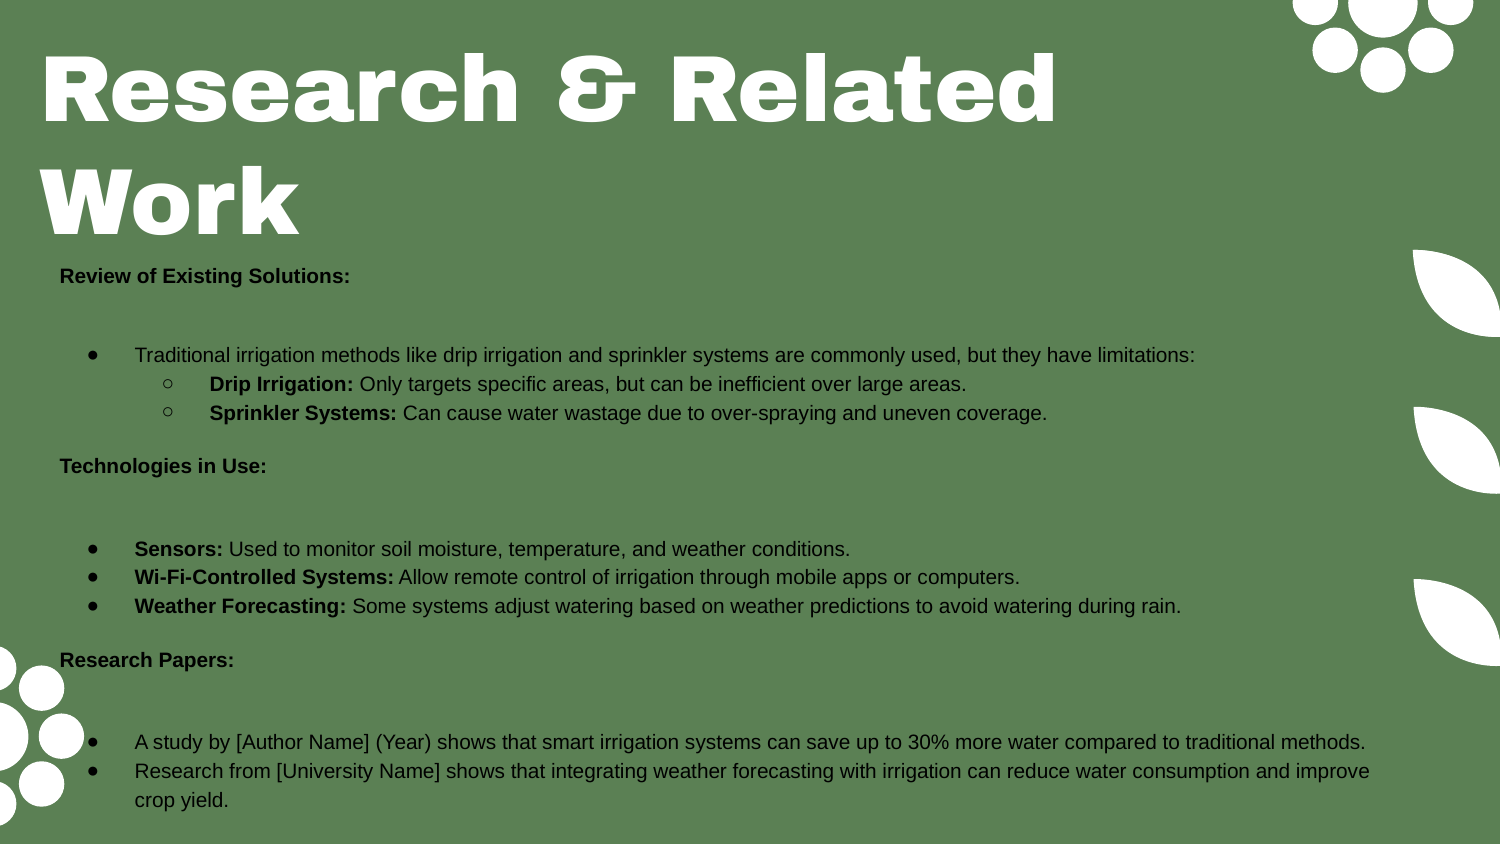

# Research & Related Work

Review of Existing Solutions:
Traditional irrigation methods like drip irrigation and sprinkler systems are commonly used, but they have limitations:
Drip Irrigation: Only targets specific areas, but can be inefficient over large areas.
Sprinkler Systems: Can cause water wastage due to over-spraying and uneven coverage.
Technologies in Use:
Sensors: Used to monitor soil moisture, temperature, and weather conditions.
Wi-Fi-Controlled Systems: Allow remote control of irrigation through mobile apps or computers.
Weather Forecasting: Some systems adjust watering based on weather predictions to avoid watering during rain.
Research Papers:
A study by [Author Name] (Year) shows that smart irrigation systems can save up to 30% more water compared to traditional methods.
Research from [University Name] shows that integrating weather forecasting with irrigation can reduce water consumption and improve crop yield.